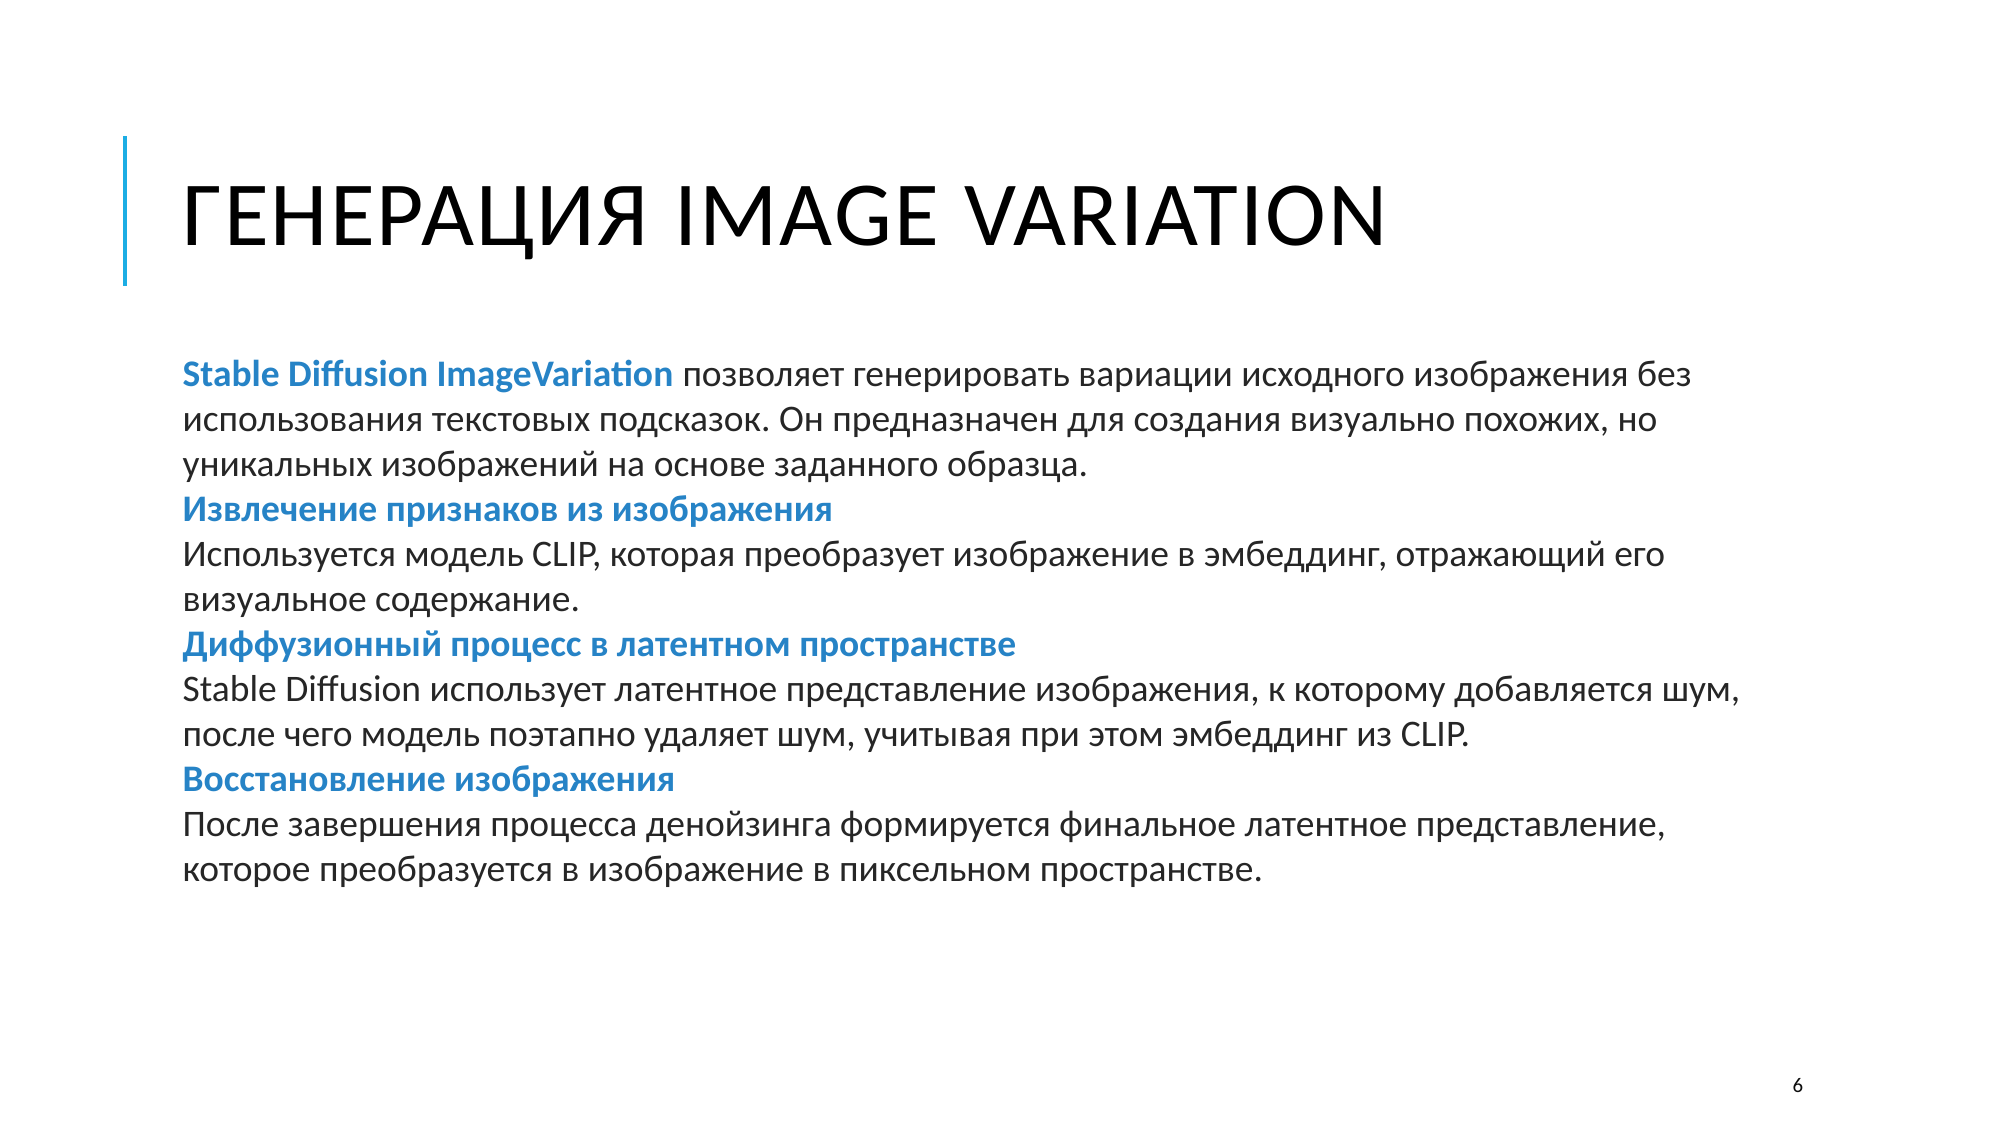

# Генерация Image Variation
Stable Diffusion ImageVariation позволяет генерировать вариации исходного изображения без использования текстовых подсказок. Он предназначен для создания визуально похожих, но уникальных изображений на основе заданного образца.
Извлечение признаков из изображения
Используется модель CLIP, которая преобразует изображение в эмбеддинг, отражающий его визуальное содержание.
Диффузионный процесс в латентном пространстве
Stable Diffusion использует латентное представление изображения, к которому добавляется шум, после чего модель поэтапно удаляет шум, учитывая при этом эмбеддинг из CLIP.
Восстановление изображения
После завершения процесса денойзинга формируется финальное латентное представление, которое преобразуется в изображение в пиксельном пространстве.
6